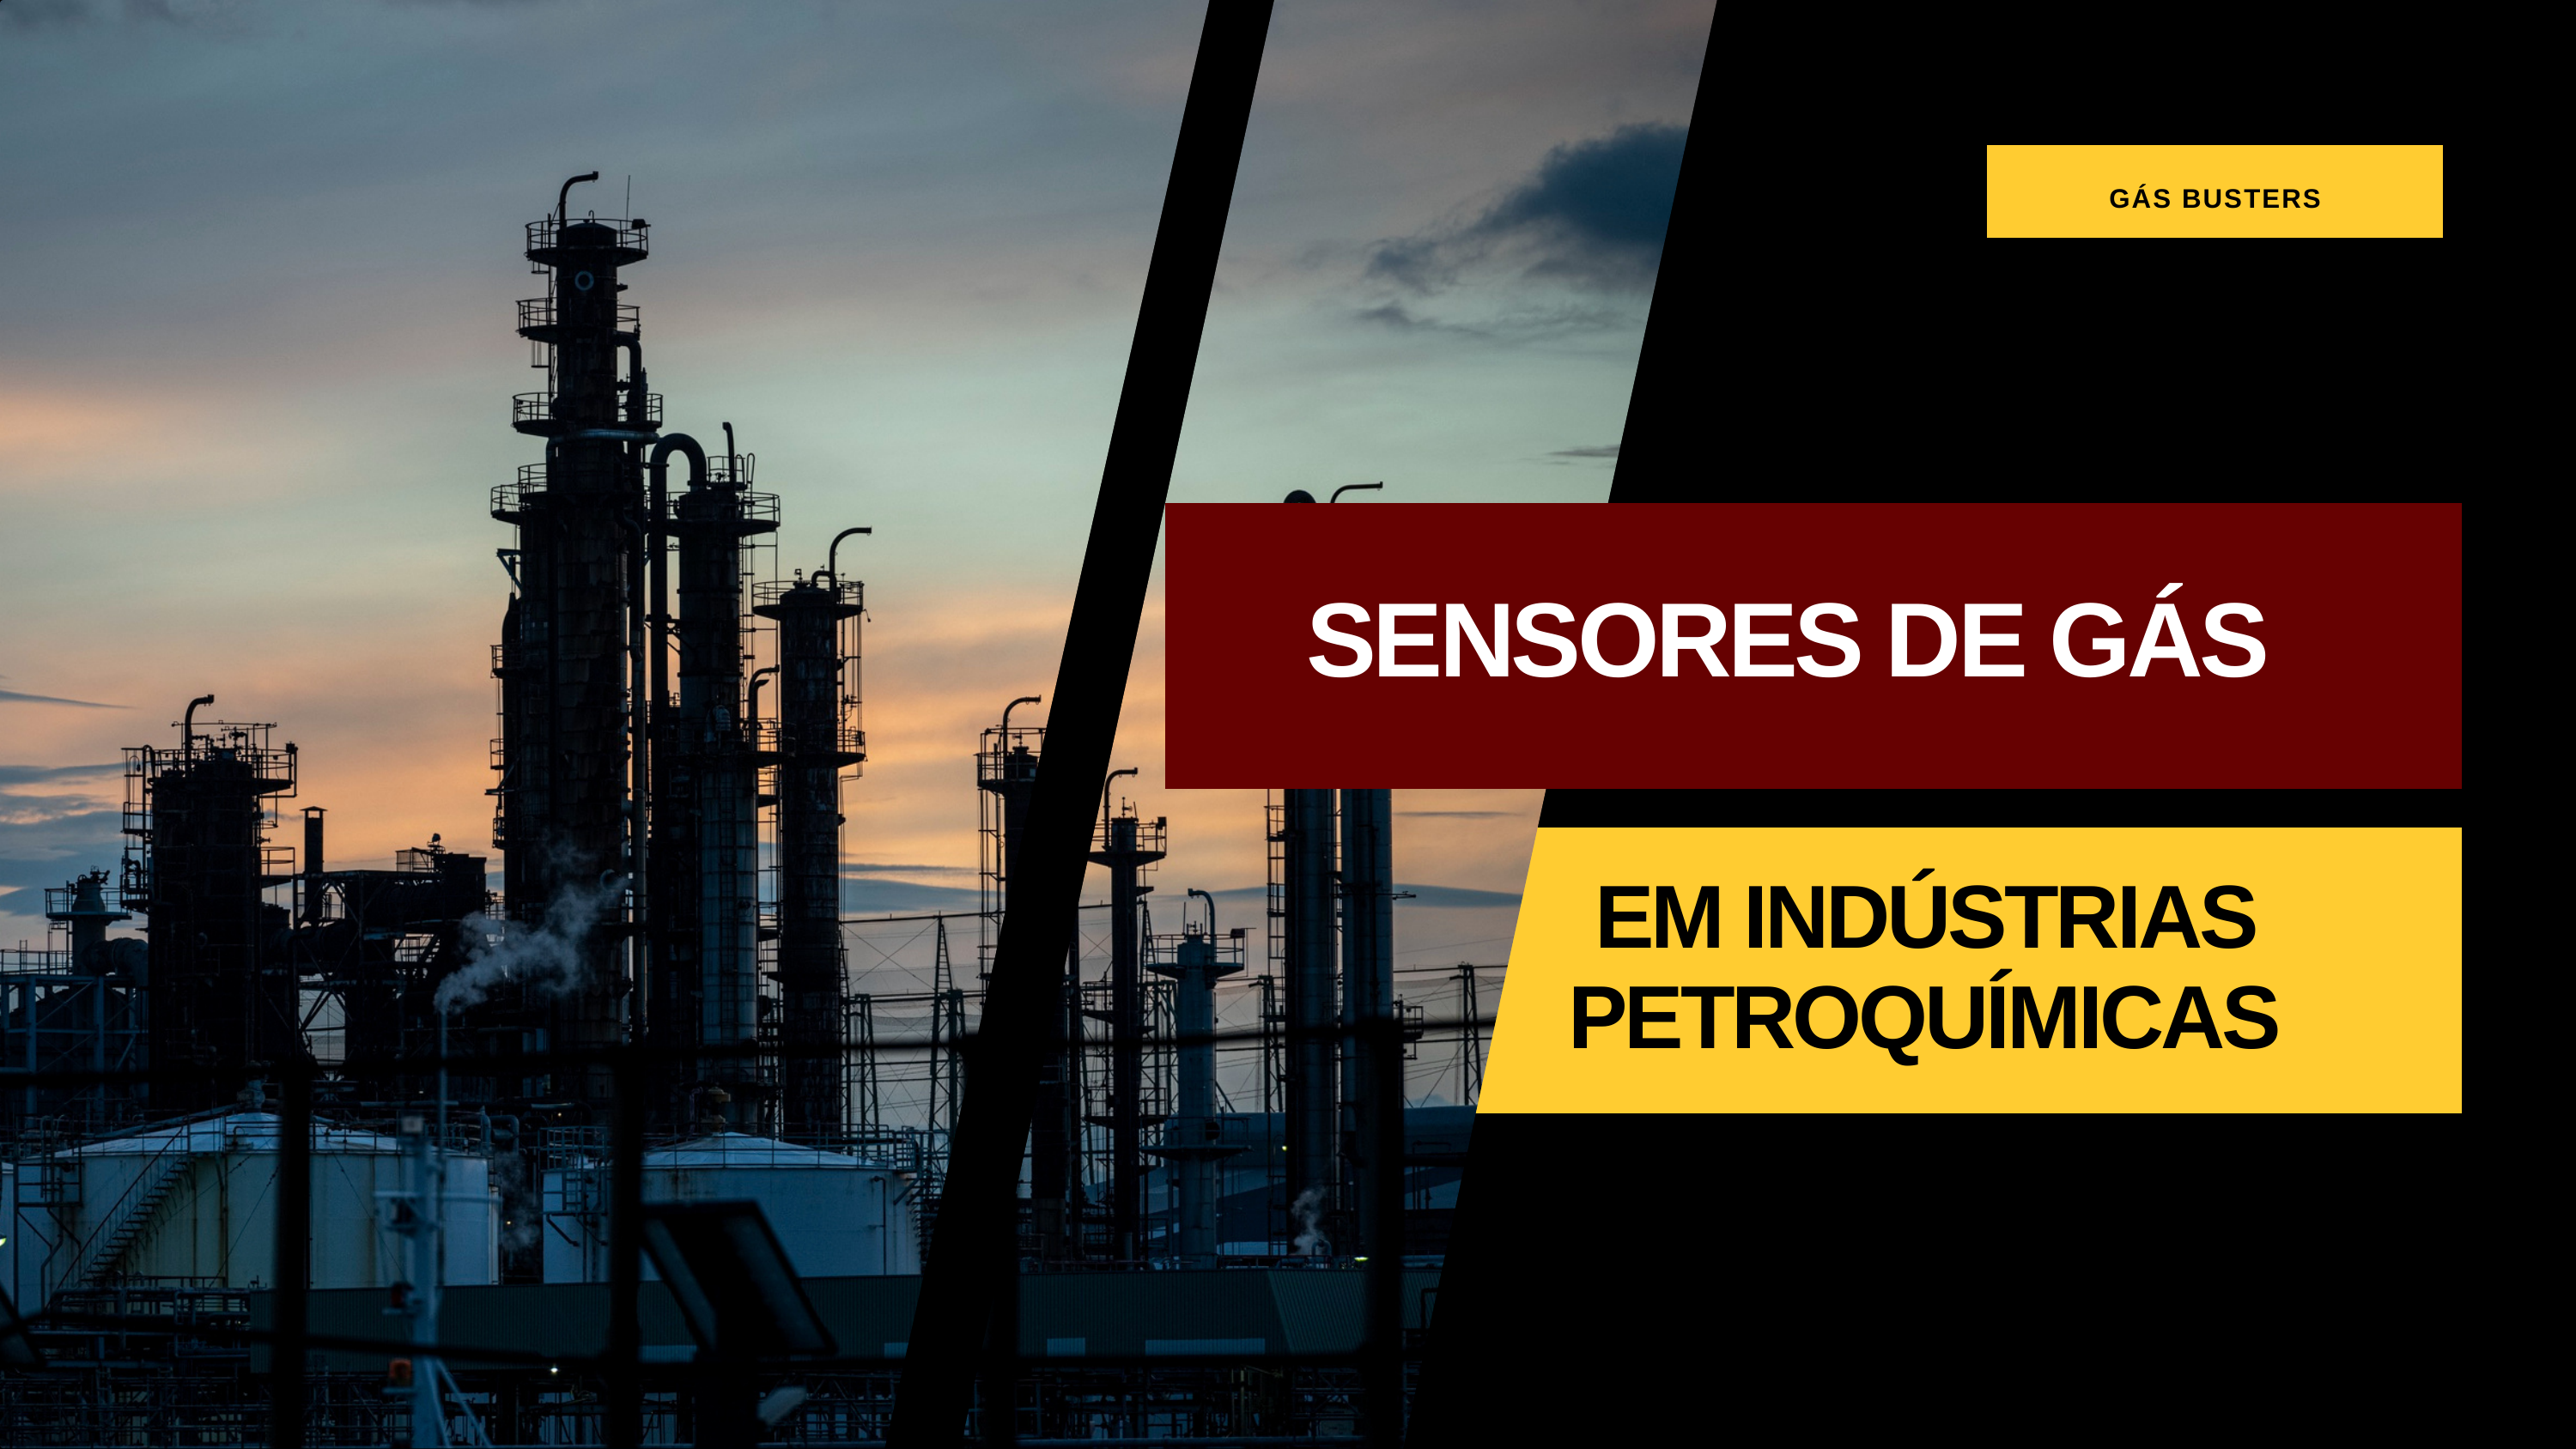

GÁS BUSTERS

SENSORES DE GÁS

EM INDÚSTRIAS PETROQUÍMICAS